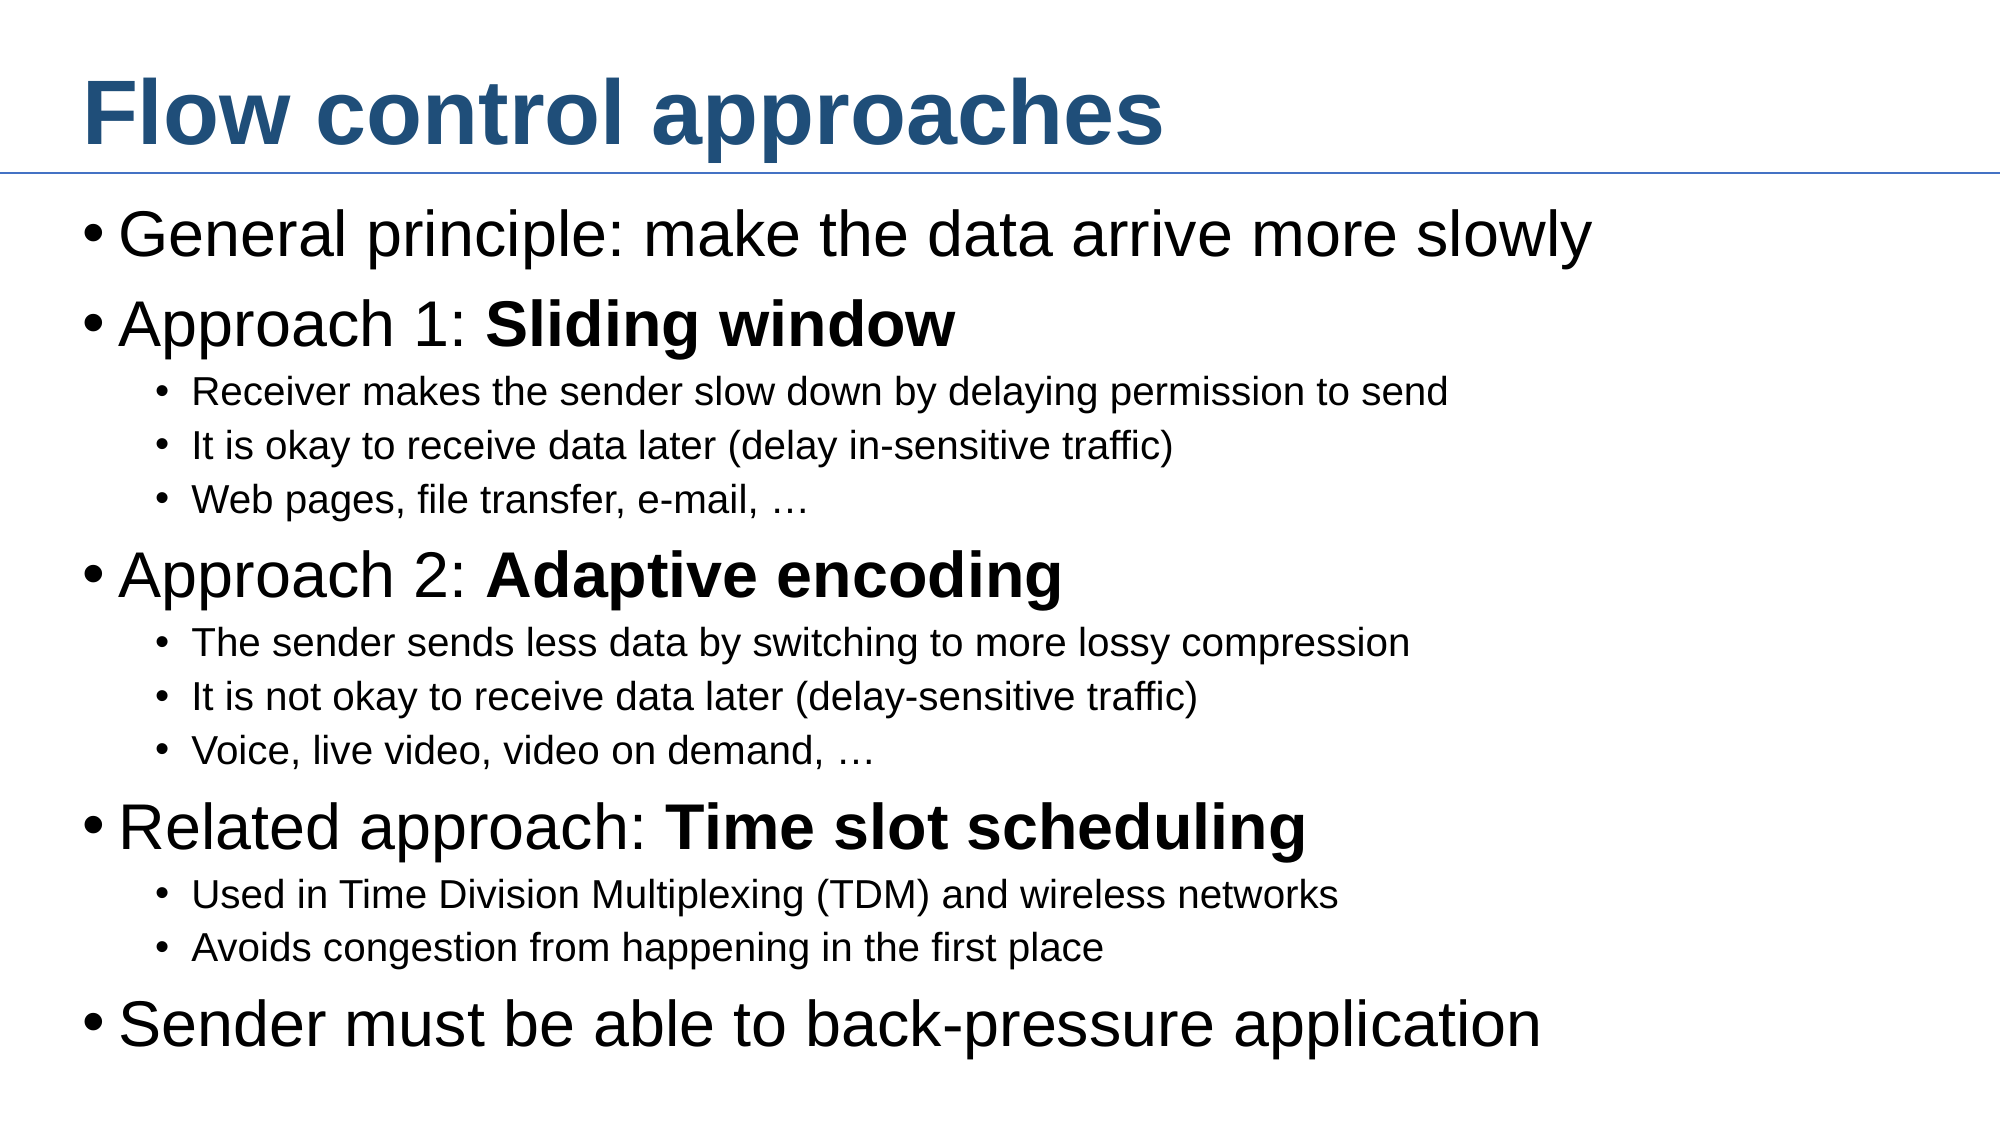

# Flow control approaches
General principle: make the data arrive more slowly
Approach 1: Sliding window
Receiver makes the sender slow down by delaying permission to send
It is okay to receive data later (delay in-sensitive traffic)
Web pages, file transfer, e-mail, …
Approach 2: Adaptive encoding
The sender sends less data by switching to more lossy compression
It is not okay to receive data later (delay-sensitive traffic)
Voice, live video, video on demand, …
Related approach: Time slot scheduling
Used in Time Division Multiplexing (TDM) and wireless networks
Avoids congestion from happening in the first place
Sender must be able to back-pressure application